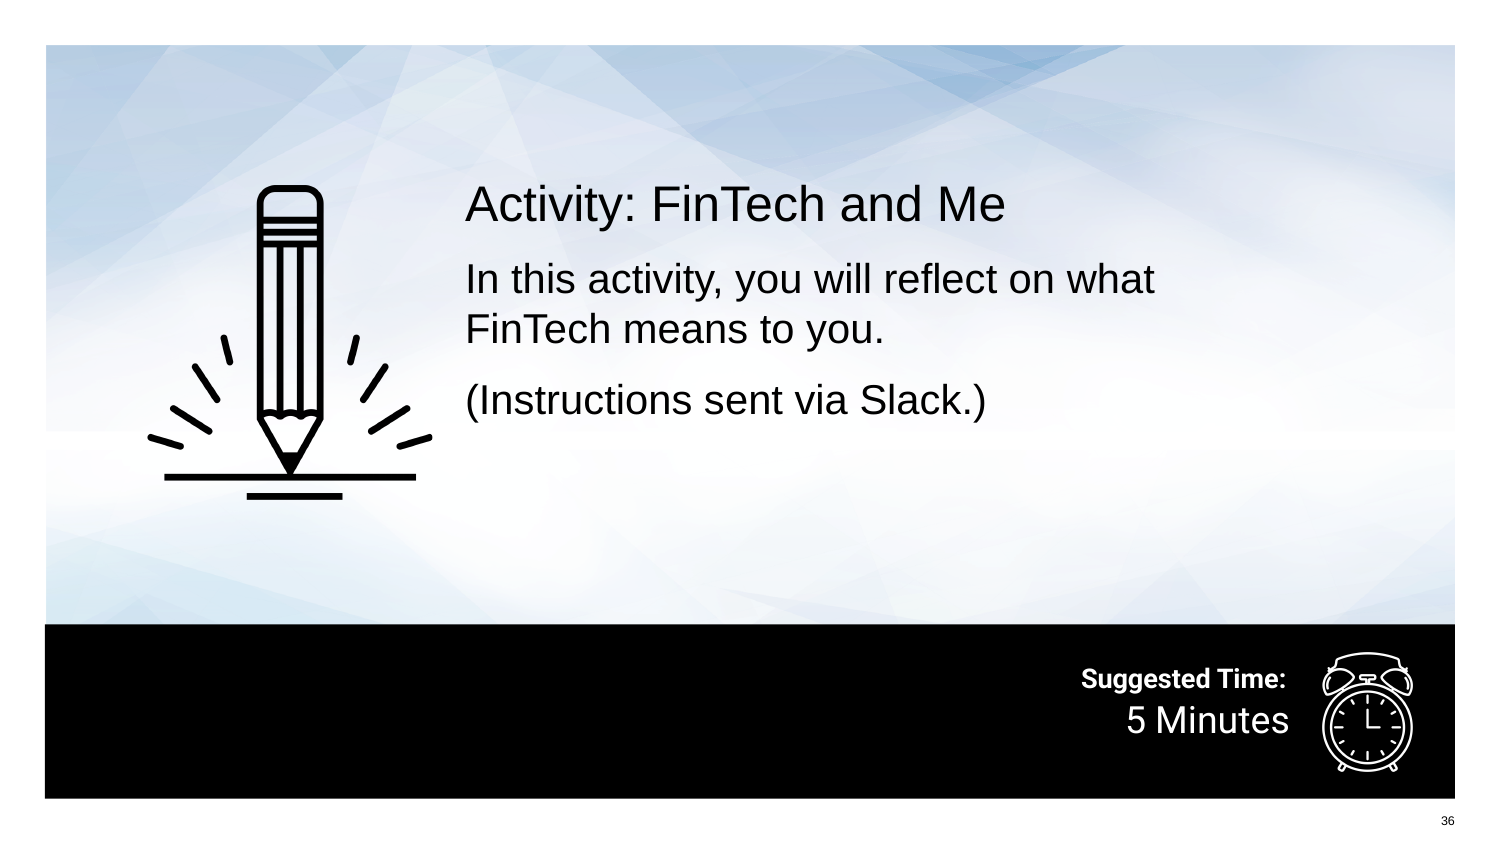

Activity: FinTech and Me
In this activity, you will reflect on what FinTech means to you.
(Instructions sent via Slack.)
# 5 Minutes
36